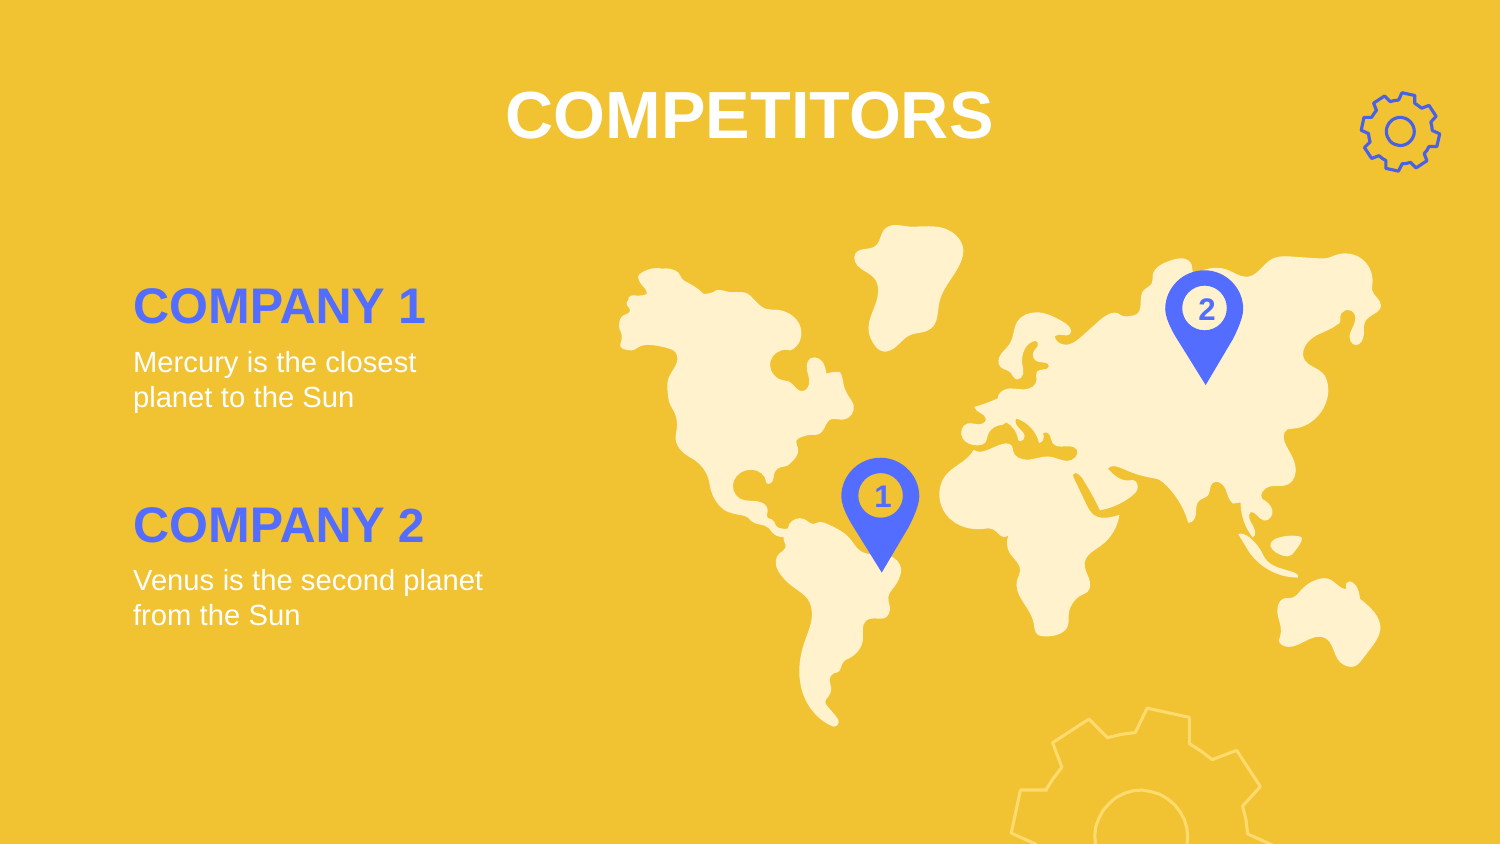

COMPETITORS

# COMPANY 1

2
Mercury is the closest planet to the Sun

1
COMPANY 2
Venus is the second planet from the Sun